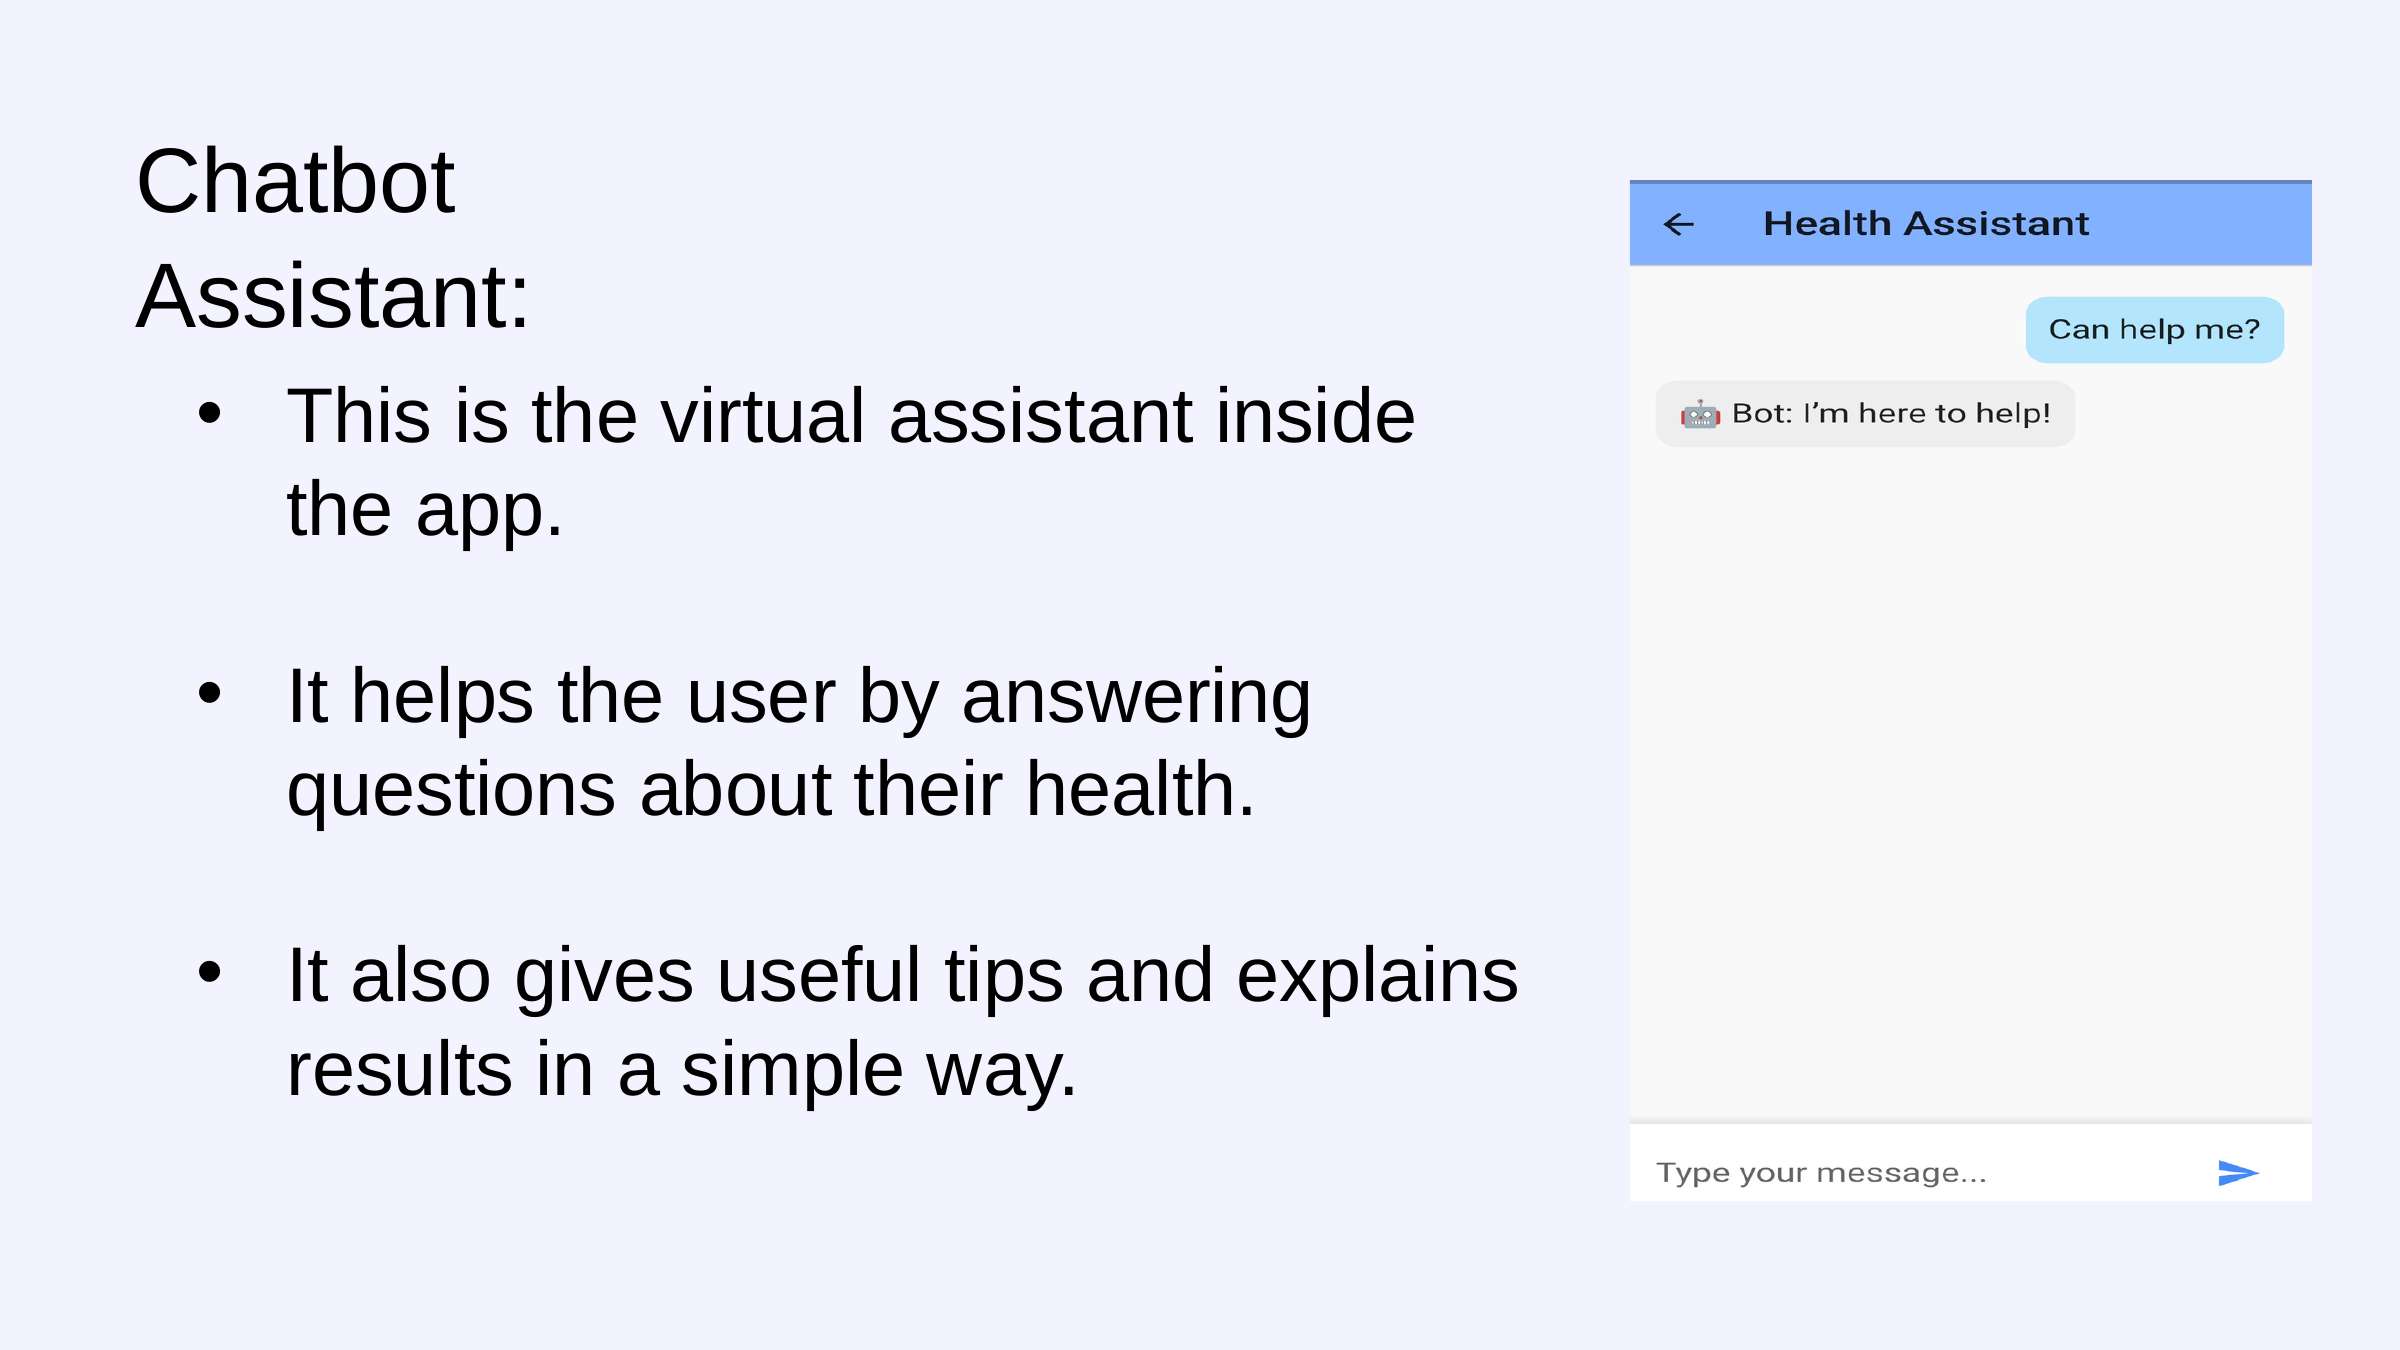

Chatbot Assistant:

This is the virtual assistant inside the app.

It helps the user by answering questions about their health.

It also gives useful tips and explains results in a simple way.